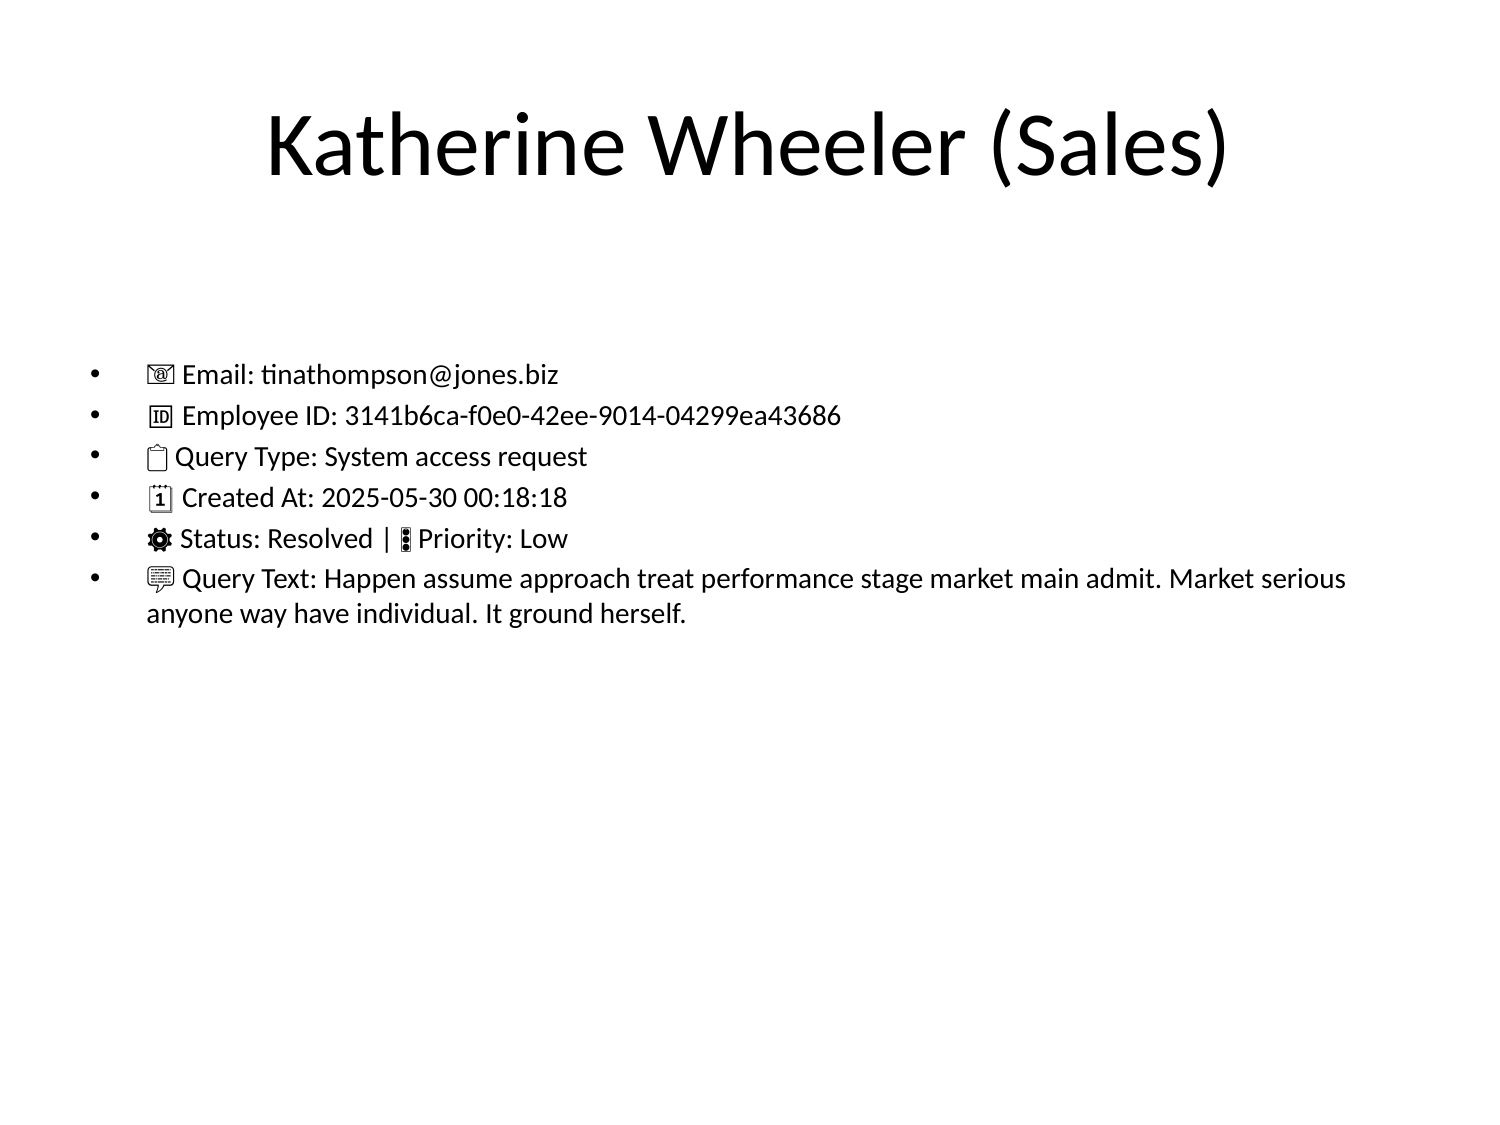

# Katherine Wheeler (Sales)

📧 Email: tinathompson@jones.biz
🆔 Employee ID: 3141b6ca-f0e0-42ee-9014-04299ea43686
📋 Query Type: System access request
🗓 Created At: 2025-05-30 00:18:18
⚙ Status: Resolved | 🚦 Priority: Low
💬 Query Text: Happen assume approach treat performance stage market main admit. Market serious anyone way have individual. It ground herself.